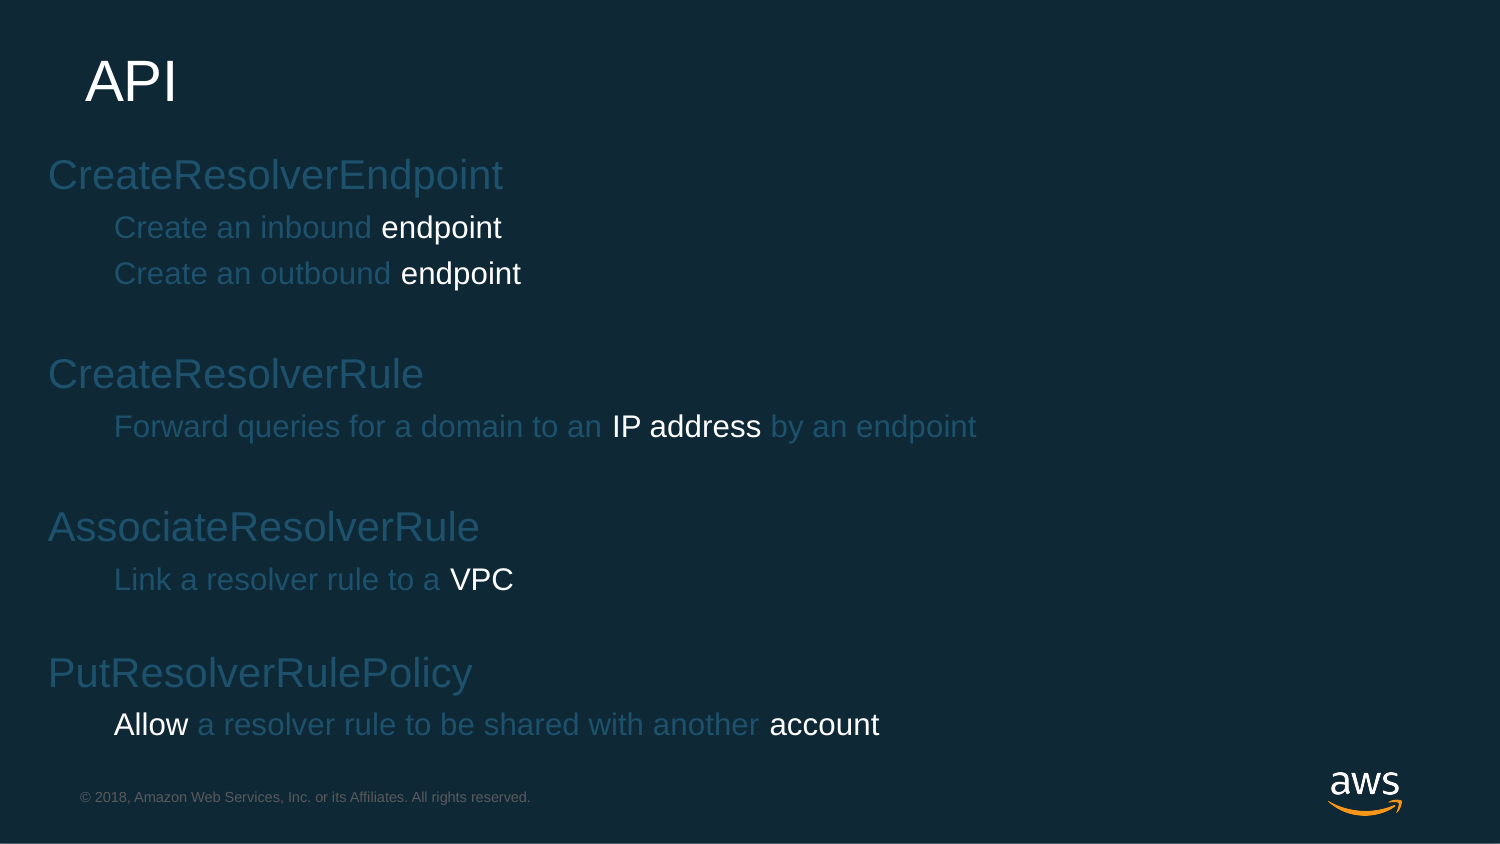

# API
CreateResolverEndpoint
Create an inbound endpoint
Create an outbound endpoint

CreateResolverRule
Forward queries for a domain to an IP address by an endpoint

AssociateResolverRule
Link a resolver rule to a VPC

PutResolverRulePolicy
Allow a resolver rule to be shared with another account